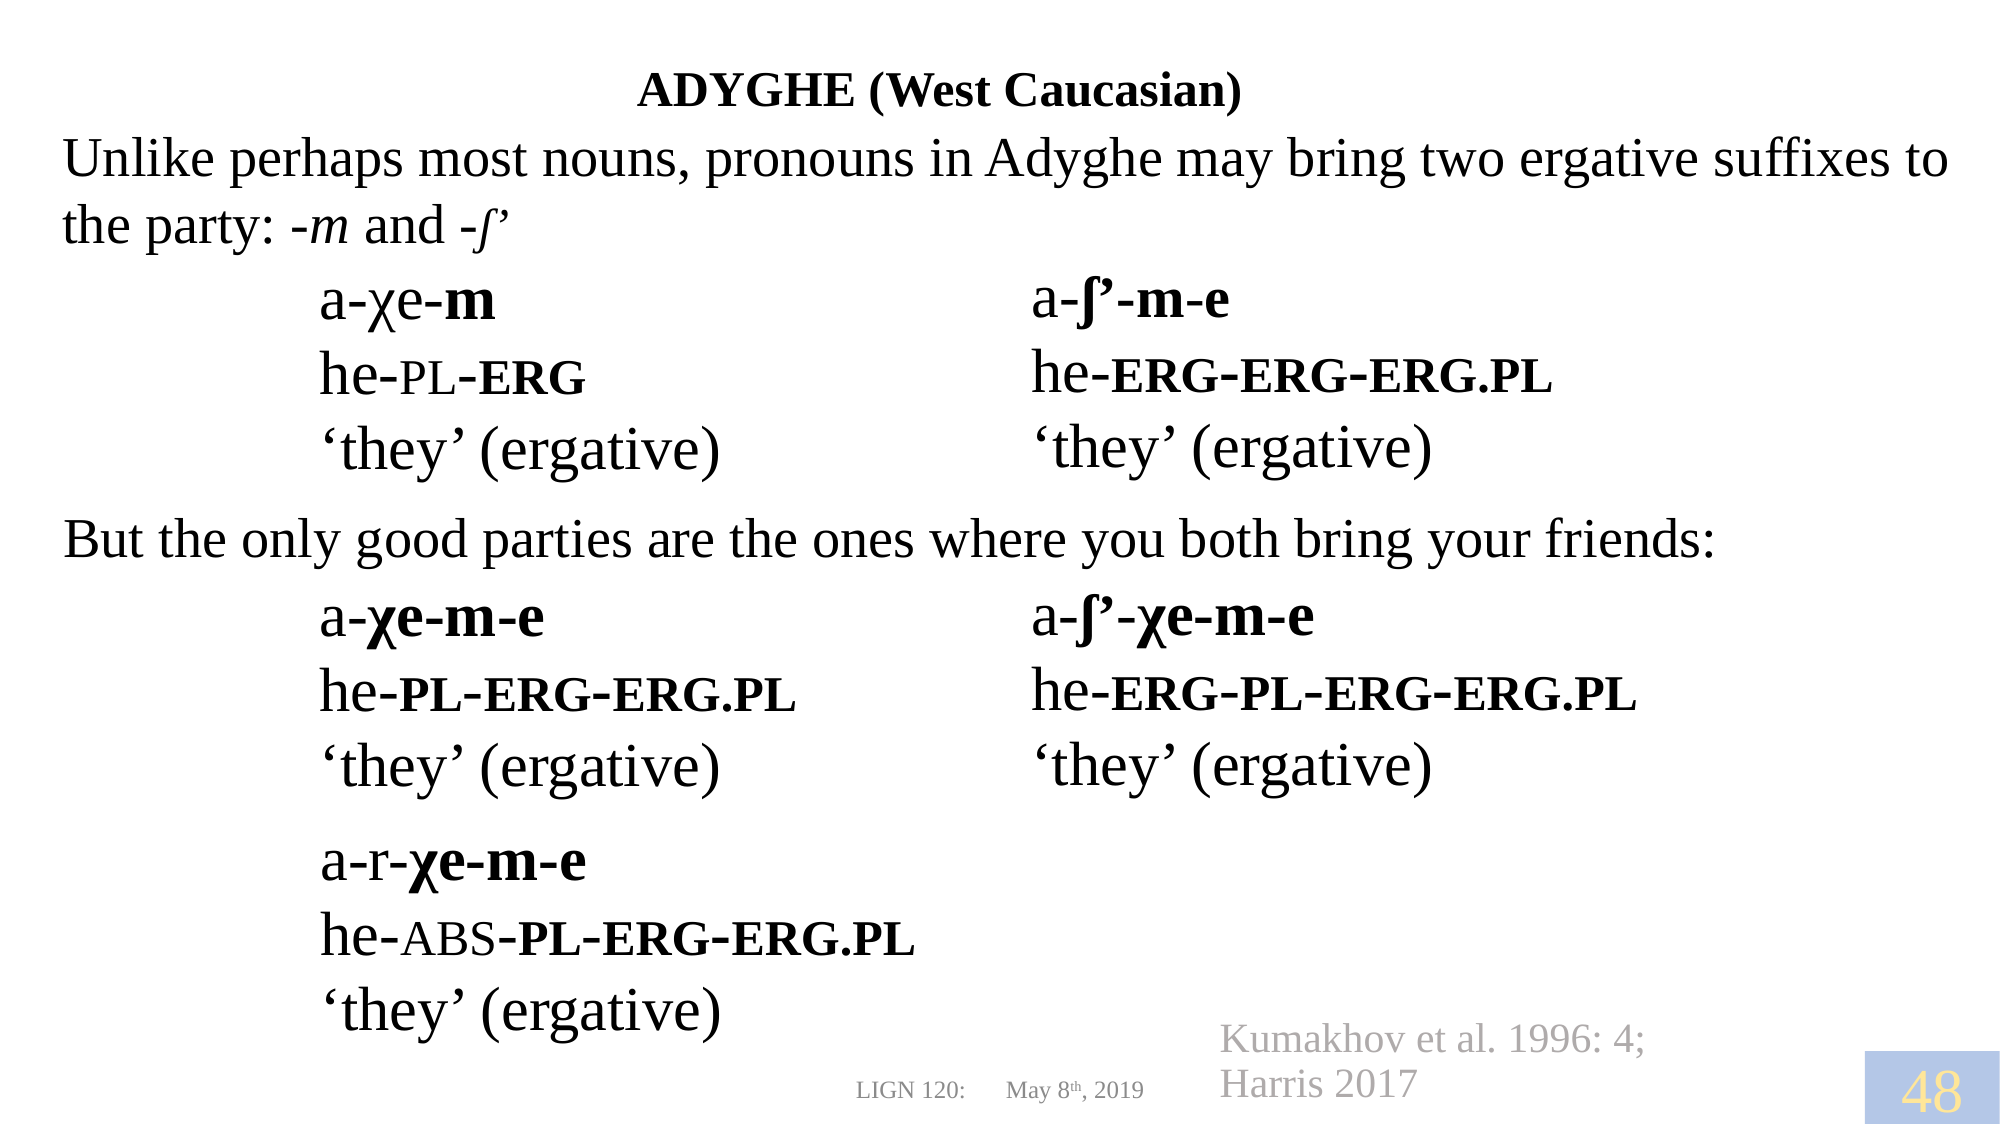

ADYGHE (West Caucasian)
Unlike perhaps most nouns, pronouns in Adyghe may bring two ergative suffixes to the party: -m and -ʃ’
a-ʃ’-m-e
he-ERG-ERG-ERG.PL
‘they’ (ergative)
a-χe-m
he-PL-ERG
‘they’ (ergative)
But the only good parties are the ones where you both bring your friends:
a-ʃ’-χe-m-e
he-ERG-PL-ERG-ERG.PL
‘they’ (ergative)
a-χe-m-e
he-PL-ERG-ERG.PL
‘they’ (ergative)
a-r-χe-m-e
he-ABS-PL-ERG-ERG.PL
‘they’ (ergative)
Kumakhov et al. 1996: 4;
Harris 2017
48
LIGN 120:	May 8th, 2019